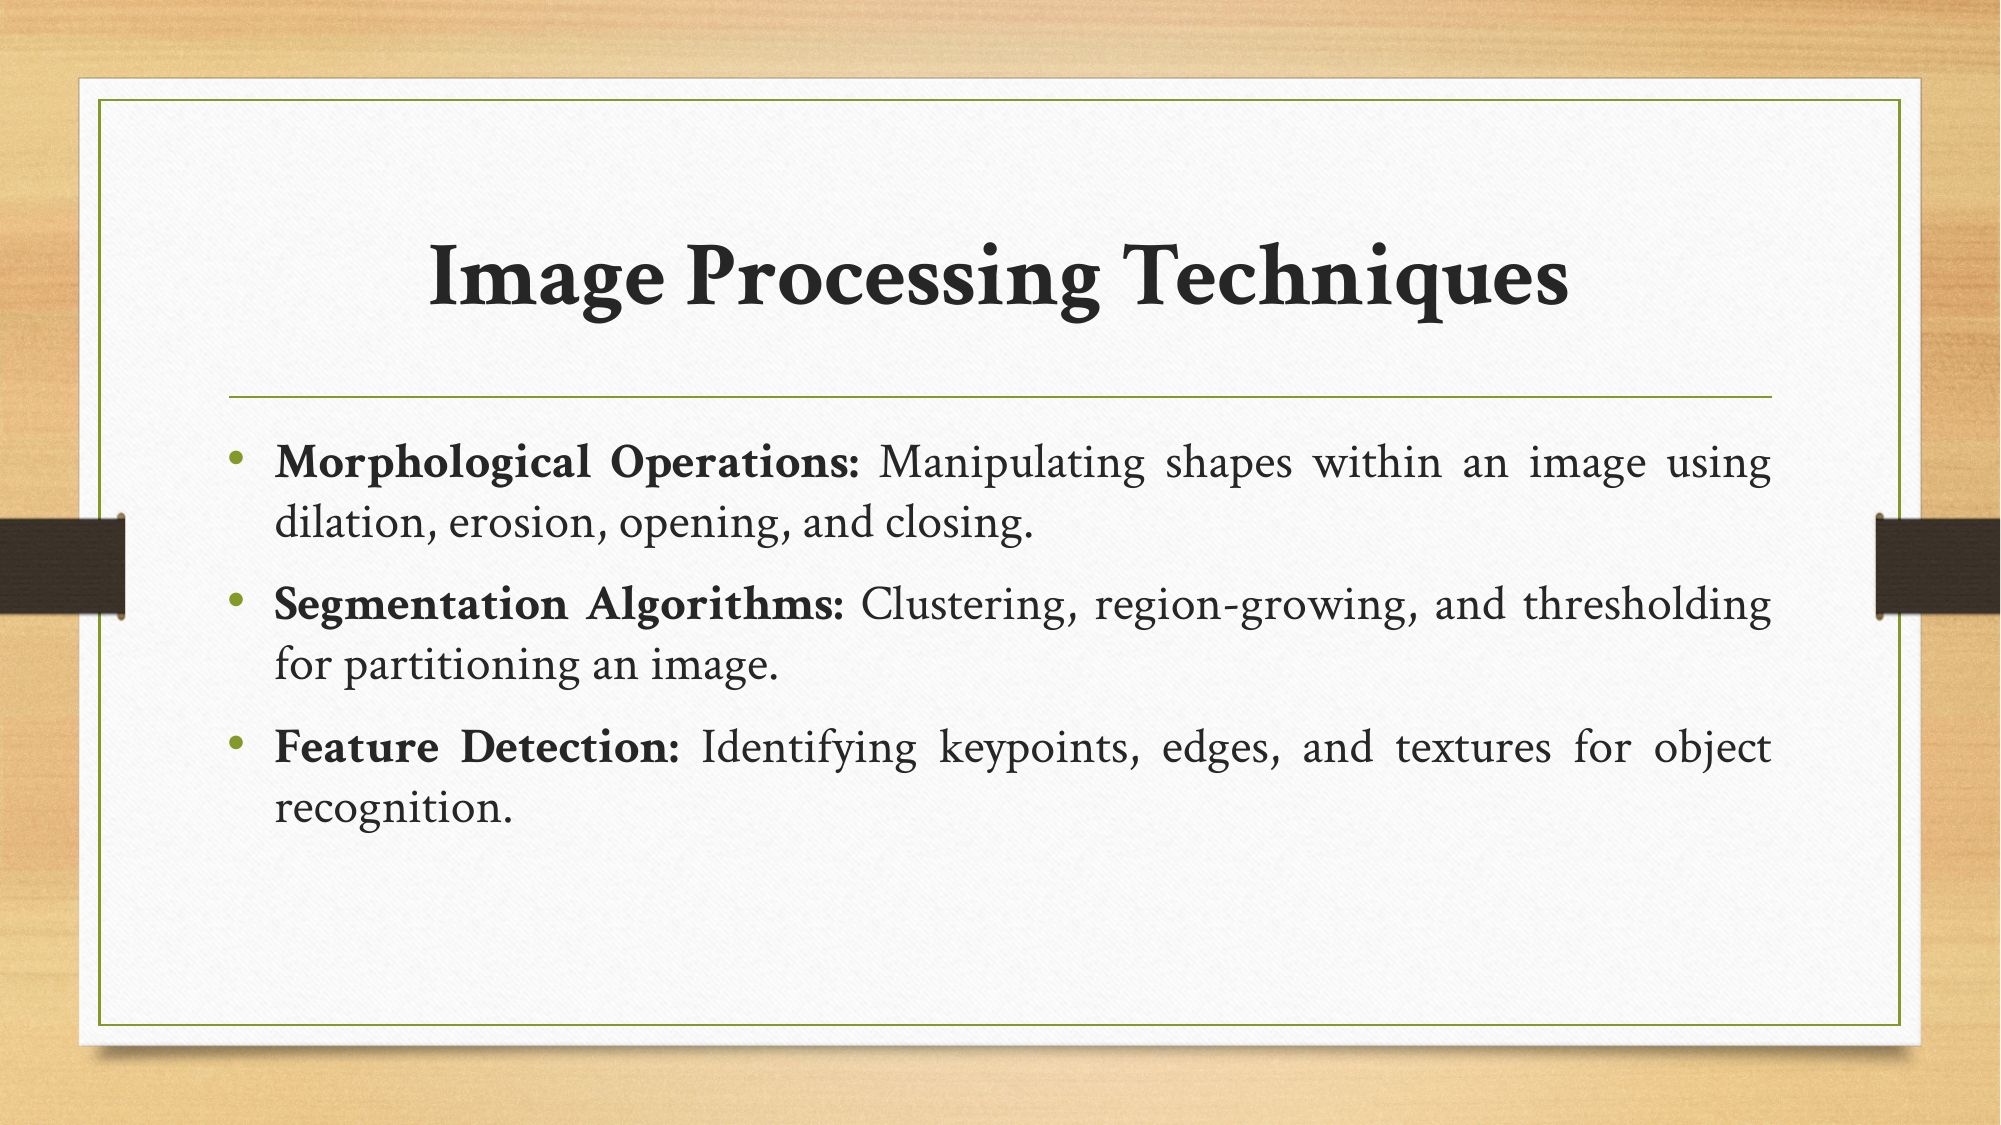

# Image Processing Techniques
Morphological Operations: Manipulating shapes within an image using dilation, erosion, opening, and closing.
Segmentation Algorithms: Clustering, region-growing, and thresholding for partitioning an image.
Feature Detection: Identifying keypoints, edges, and textures for object recognition.